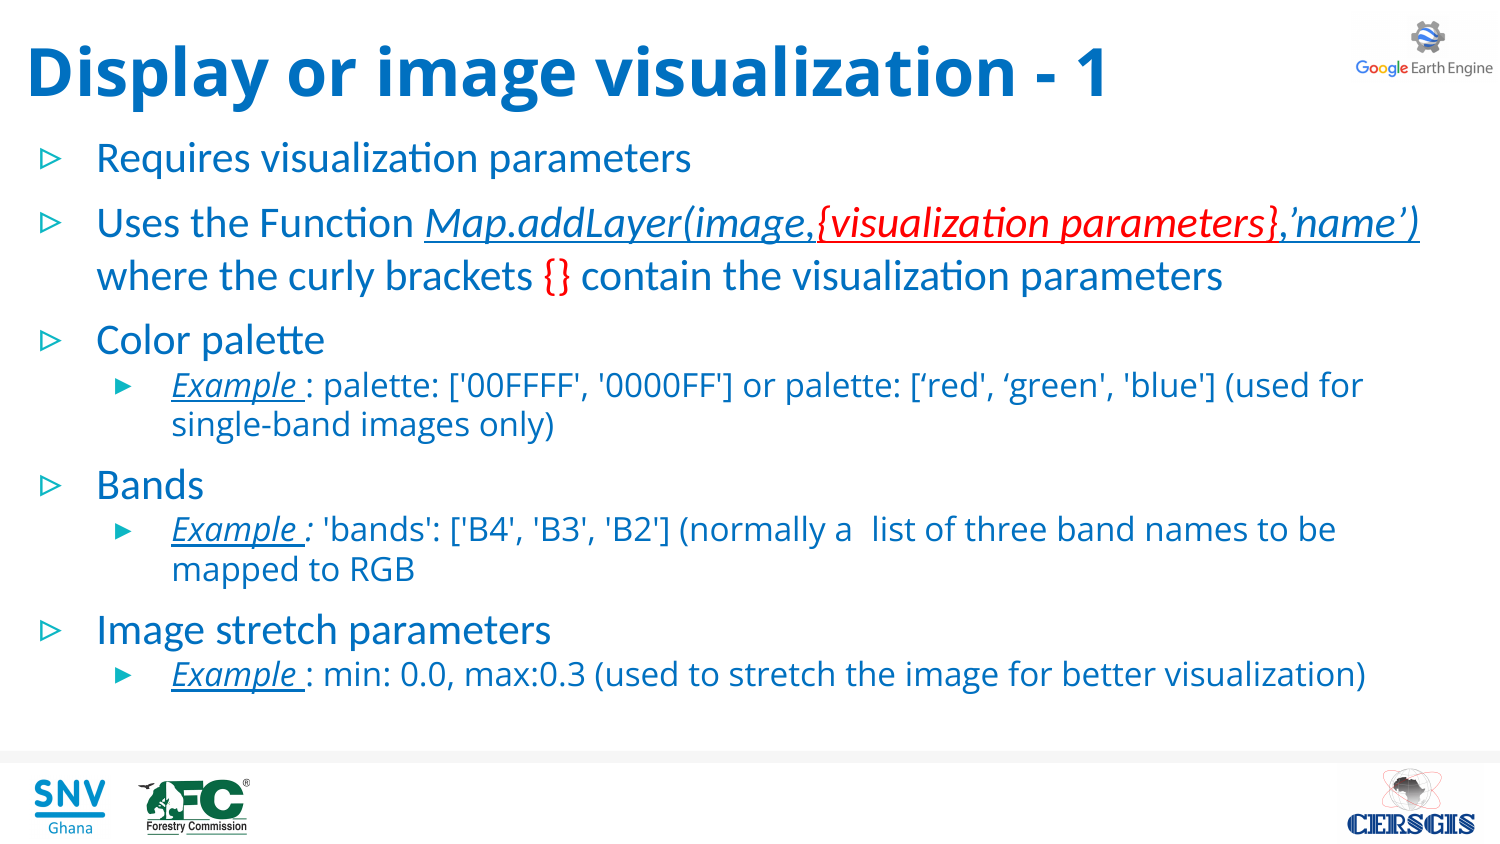

# Display or image visualization - 1
Requires visualization parameters
Uses the Function Map.addLayer(image,{visualization parameters},’name’) where the curly brackets {} contain the visualization parameters
Color palette
Example : palette: ['00FFFF', '0000FF'] or palette: [‘red', ‘green', 'blue'] (used for  single-band images only)
Bands
Example : 'bands': ['B4', 'B3', 'B2'] (normally a  list of three band names to be mapped to RGB
Image stretch parameters
Example : min: 0.0, max:0.3 (used to stretch the image for better visualization)

Map.addLayer(image,{ visualization paramerters},’name’);